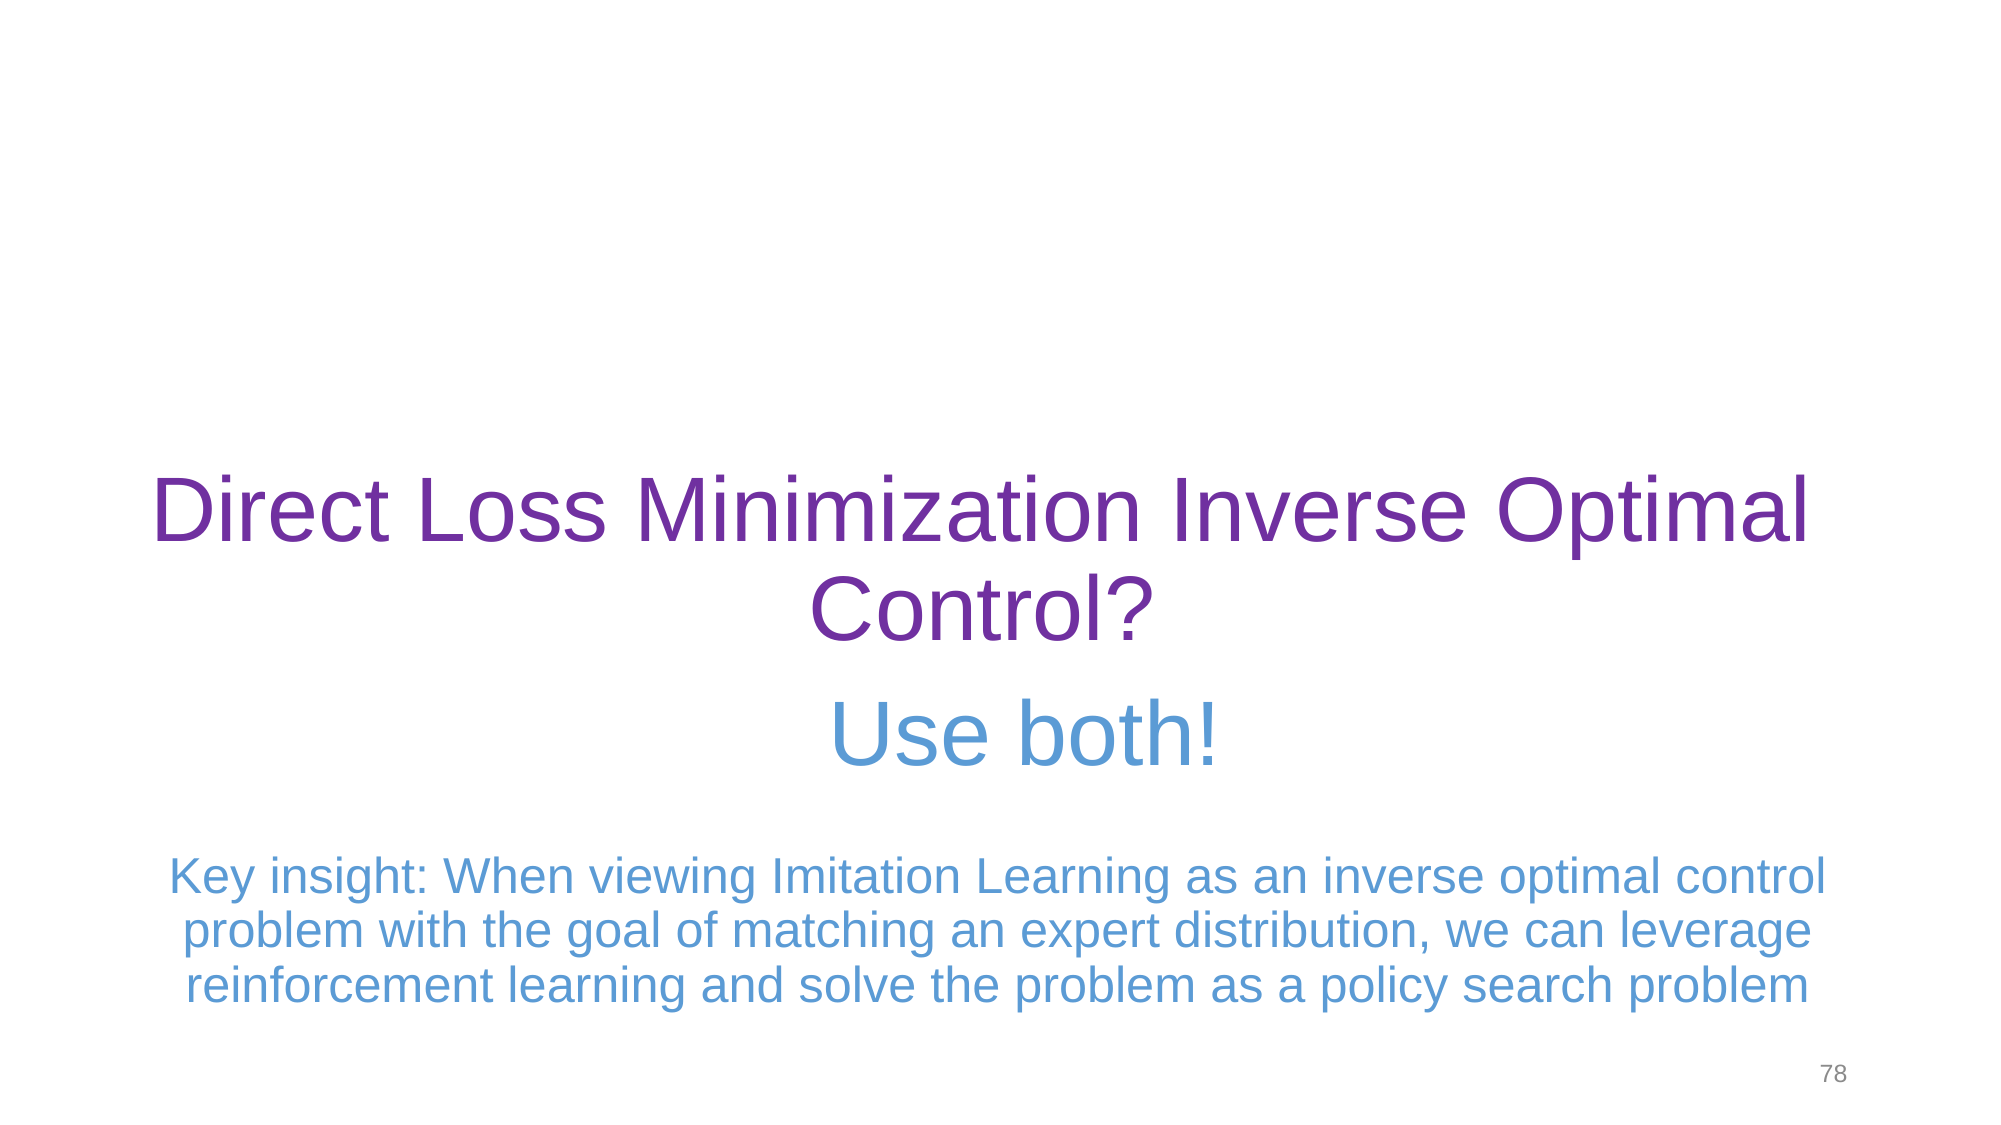

# Direct Loss Minimization Inverse Optimal Control?
Use both!
Key insight: When viewing Imitation Learning as an inverse optimal control problem with the goal of matching an expert distribution, we can leverage reinforcement learning and solve the problem as a policy search problem
78